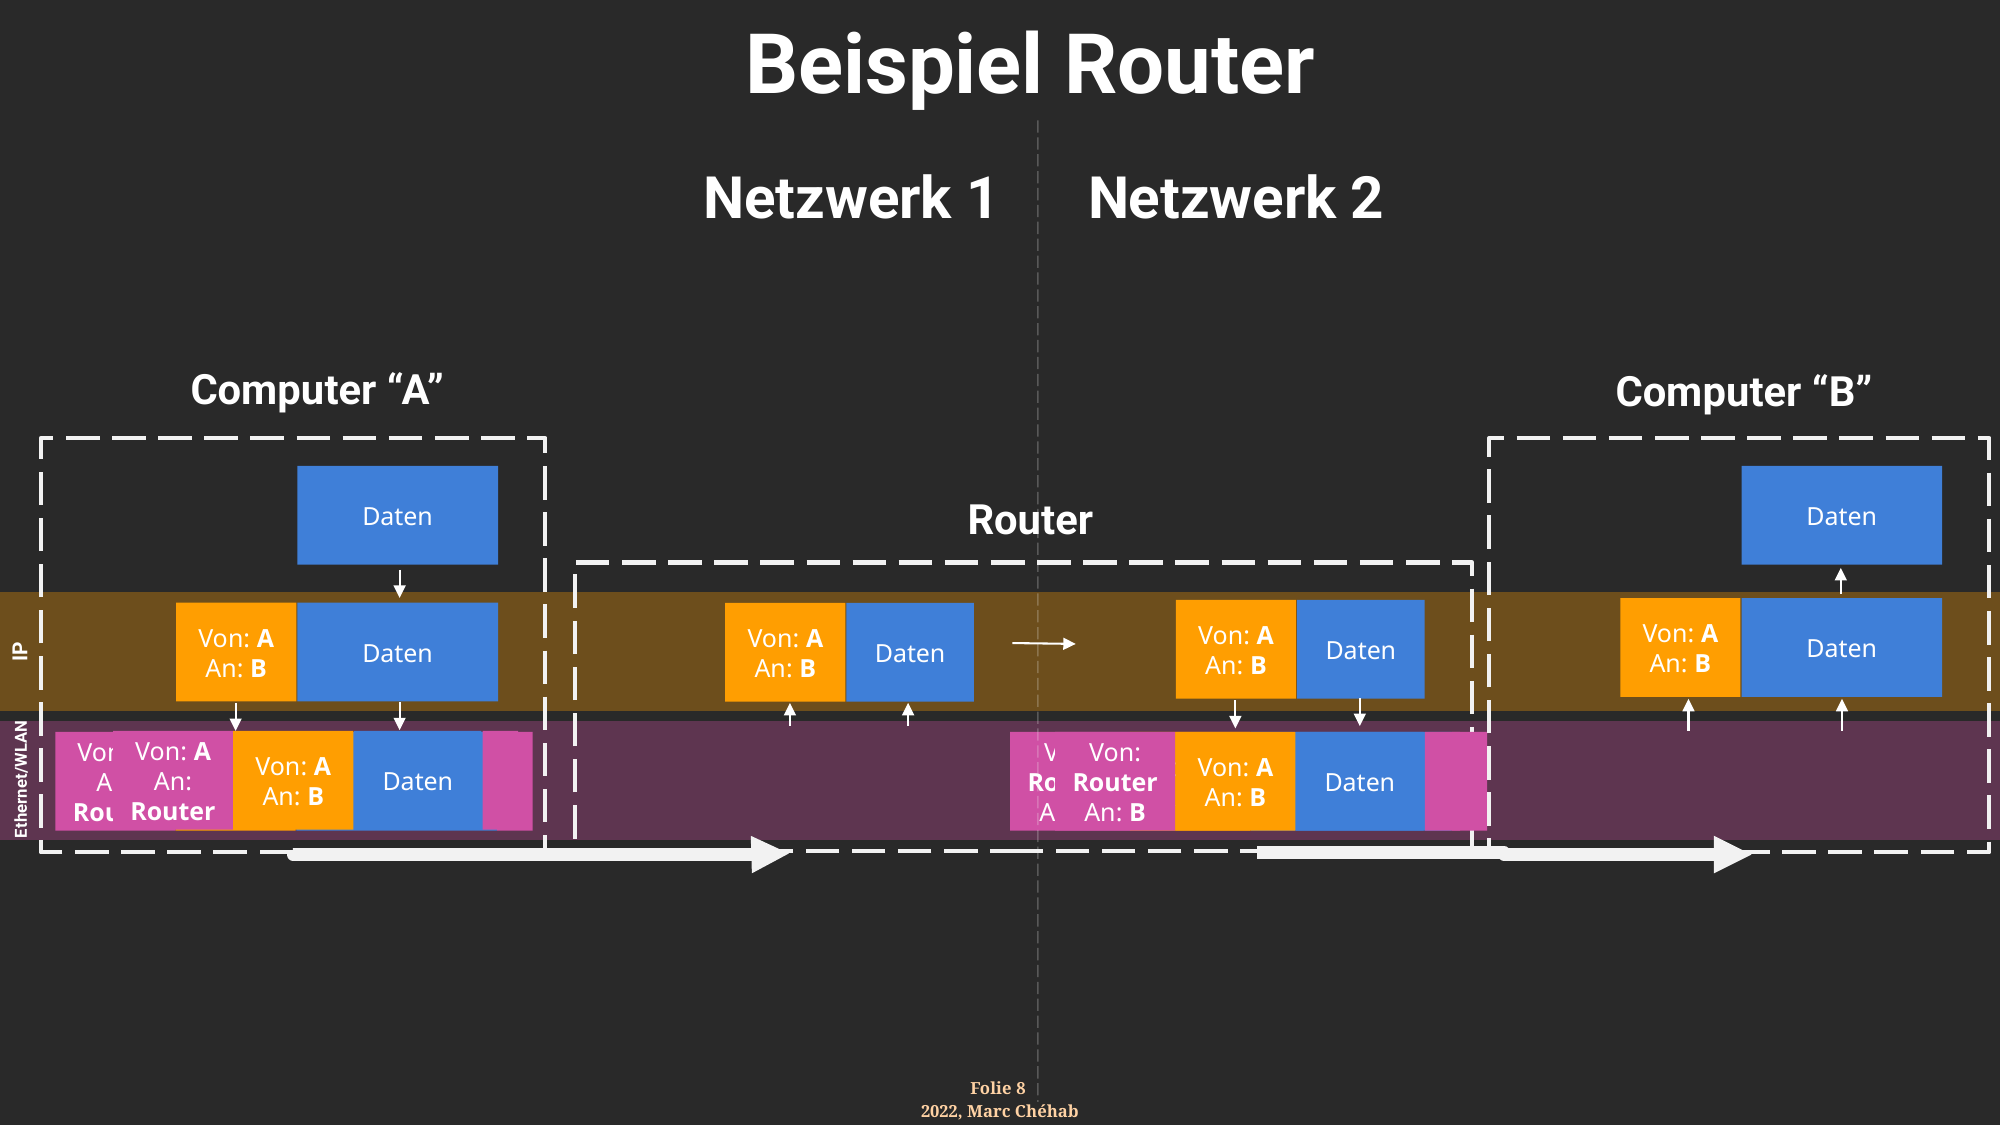

# Beispiel Router
Netzwerk 1
Netzwerk 2
Computer “A”
Computer “B”

Daten
Daten
Router

IP
Von: A
An: B
Daten
Von: A
An: B
Daten
Von: A
An: B
Daten
Von: A
An: B
Daten

Ethernet/WLAN

Von: A
An: B
Daten
Von: A
An: Router

Von: A
An: B
Daten

Von: A
An: B
Daten
Von: Router
An: B
Von: A
An: B
Daten
Von: A
An: Router
Von: Router
An: B